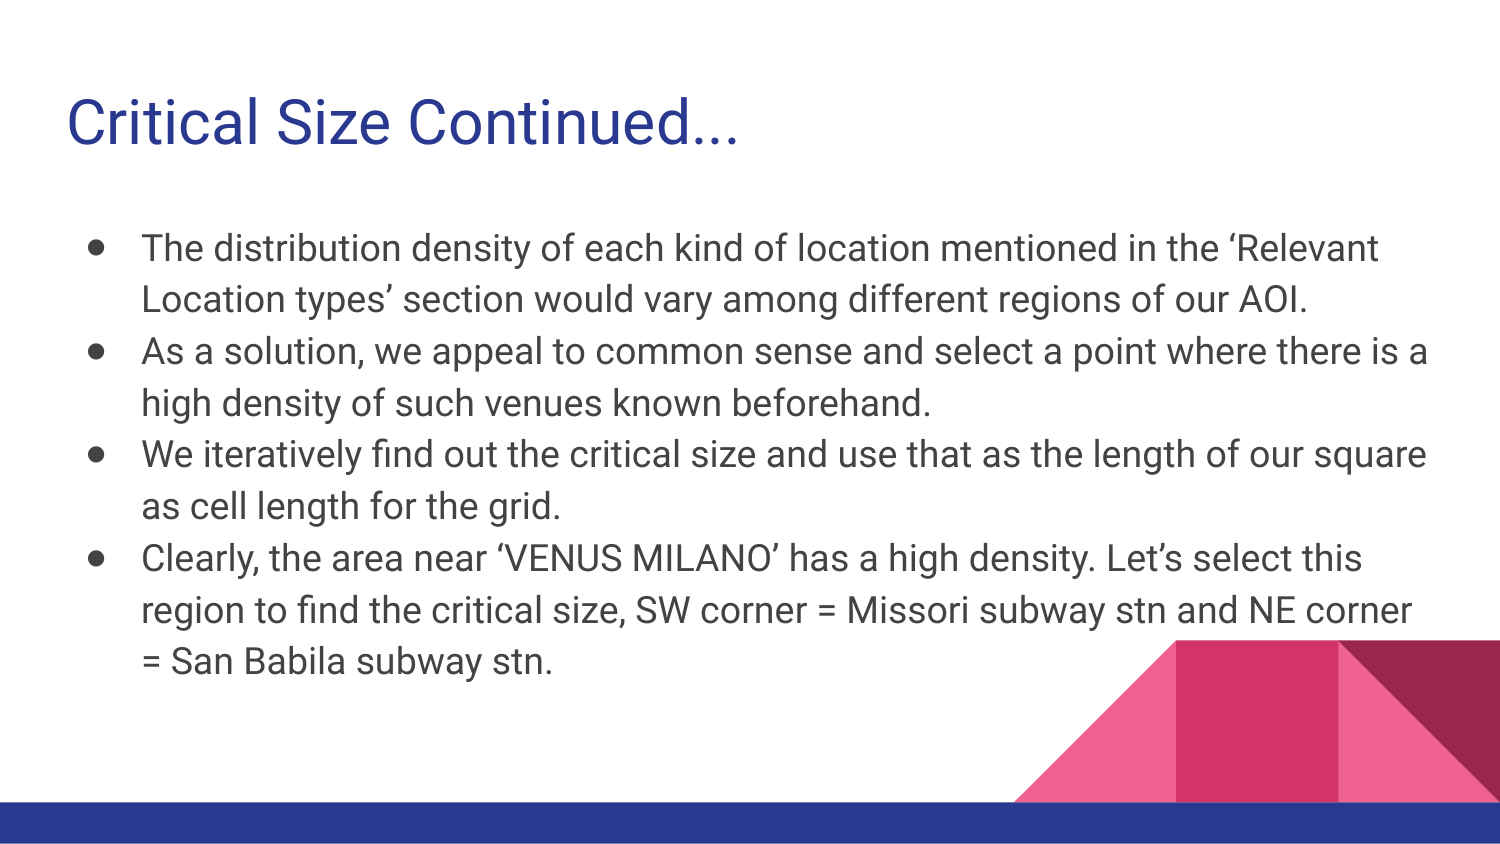

# Critical Size Continued...
The distribution density of each kind of location mentioned in the ‘Relevant Location types’ section would vary among different regions of our AOI.
As a solution, we appeal to common sense and select a point where there is a high density of such venues known beforehand.
We iteratively find out the critical size and use that as the length of our square as cell length for the grid.
Clearly, the area near ‘VENUS MILANO’ has a high density. Let’s select this region to find the critical size, SW corner = Missori subway stn and NE corner = San Babila subway stn.